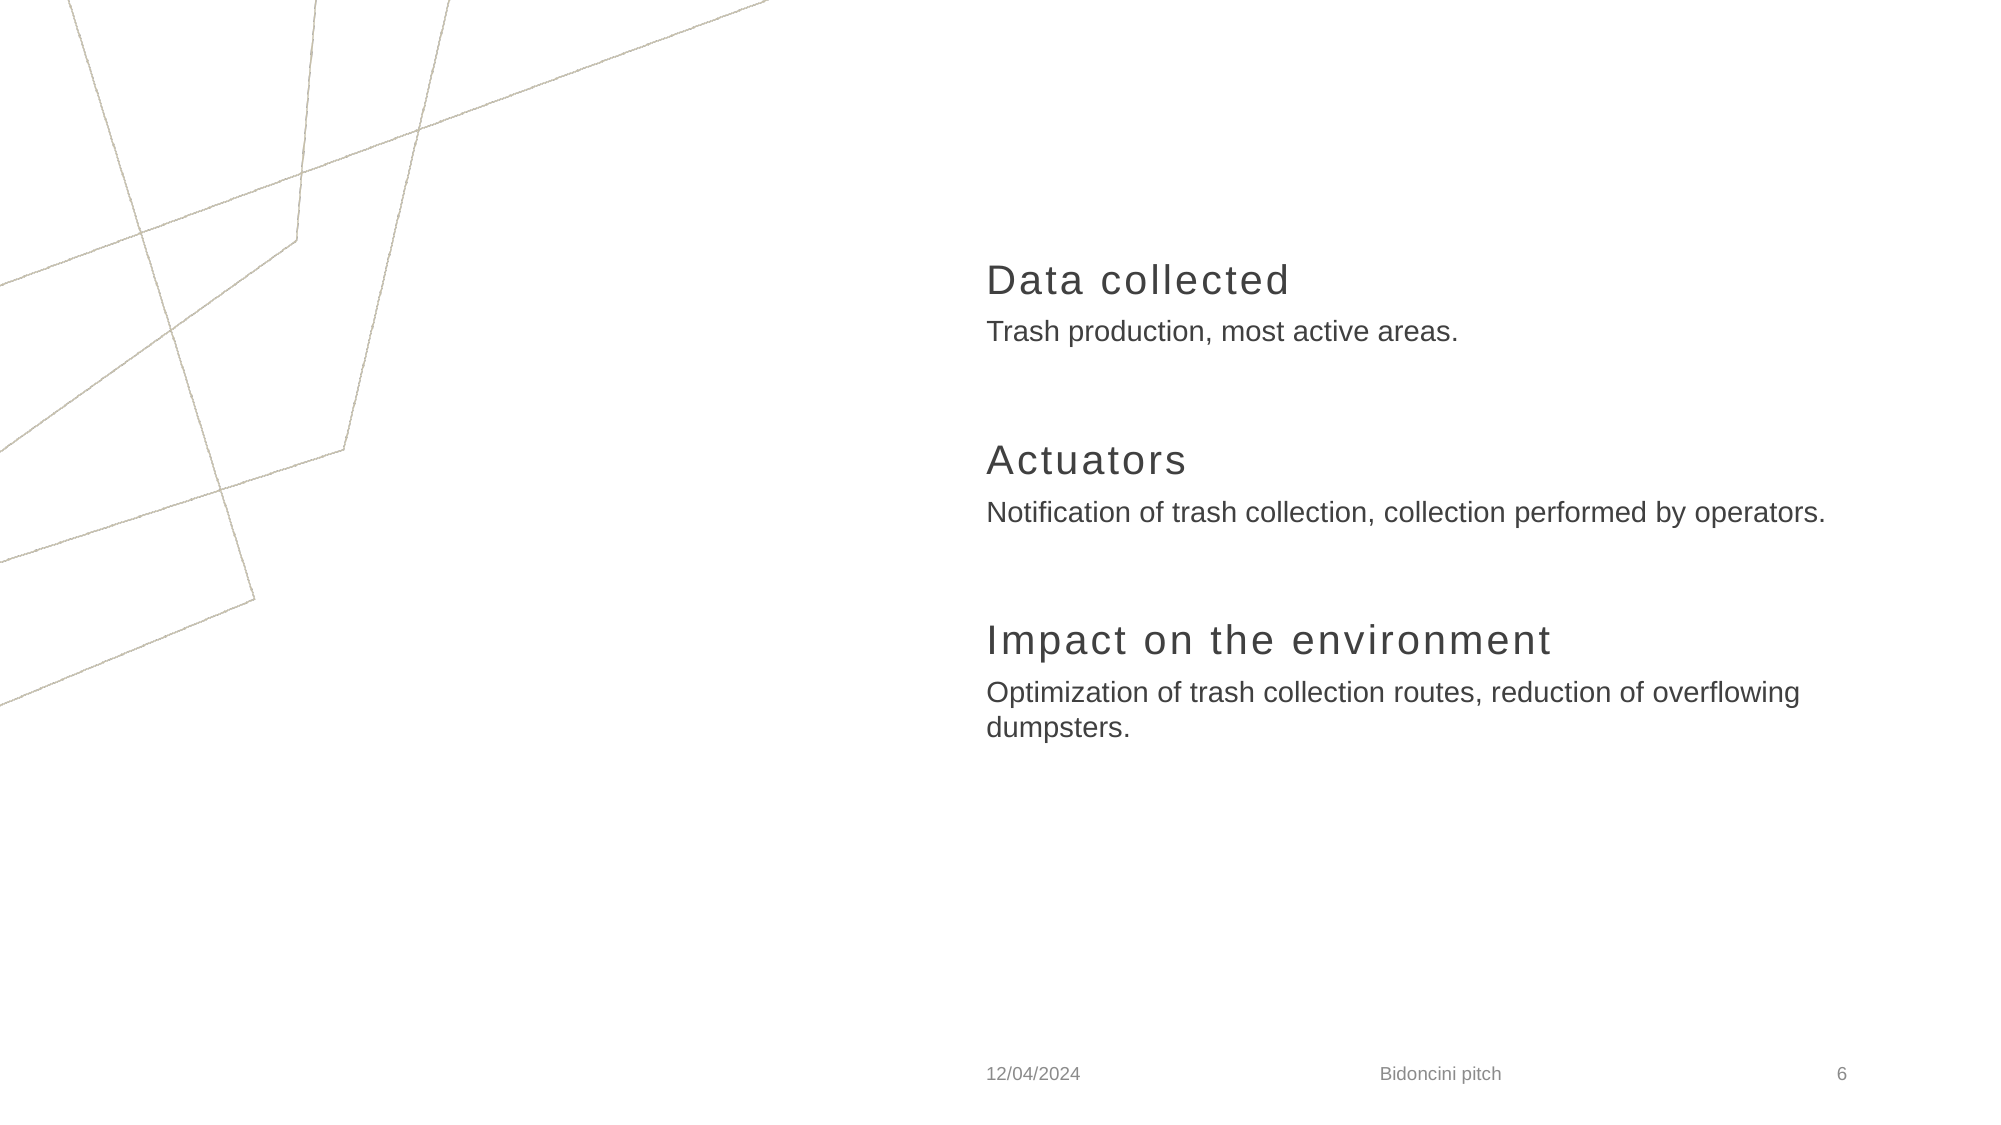

Data collected
Trash production, most active areas.
Actuators
Notification of trash collection, collection performed by operators.
Impact on the environment
Optimization of trash collection routes, reduction of overflowing dumpsters.

12/04/2024
Bidoncini pitch
6